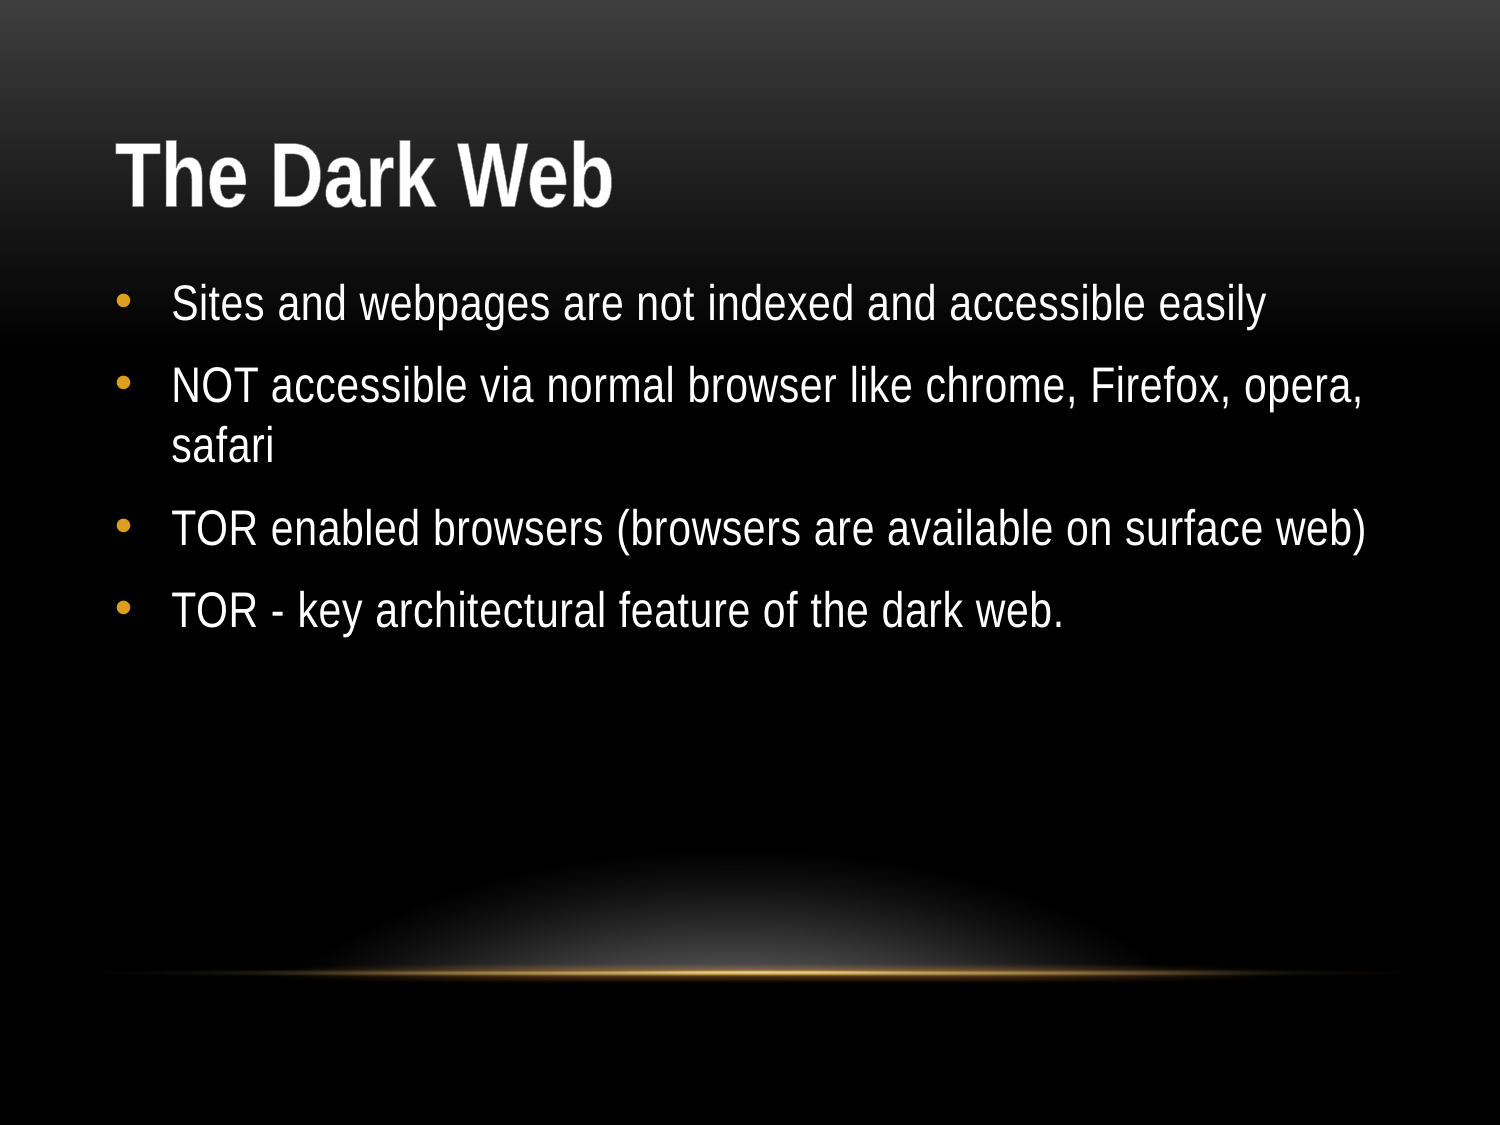

# The Dark Web
Sites and webpages are not indexed and accessible easily
NOT accessible via normal browser like chrome, Firefox, opera, safari
TOR enabled browsers (browsers are available on surface web)
TOR - key architectural feature of the dark web.